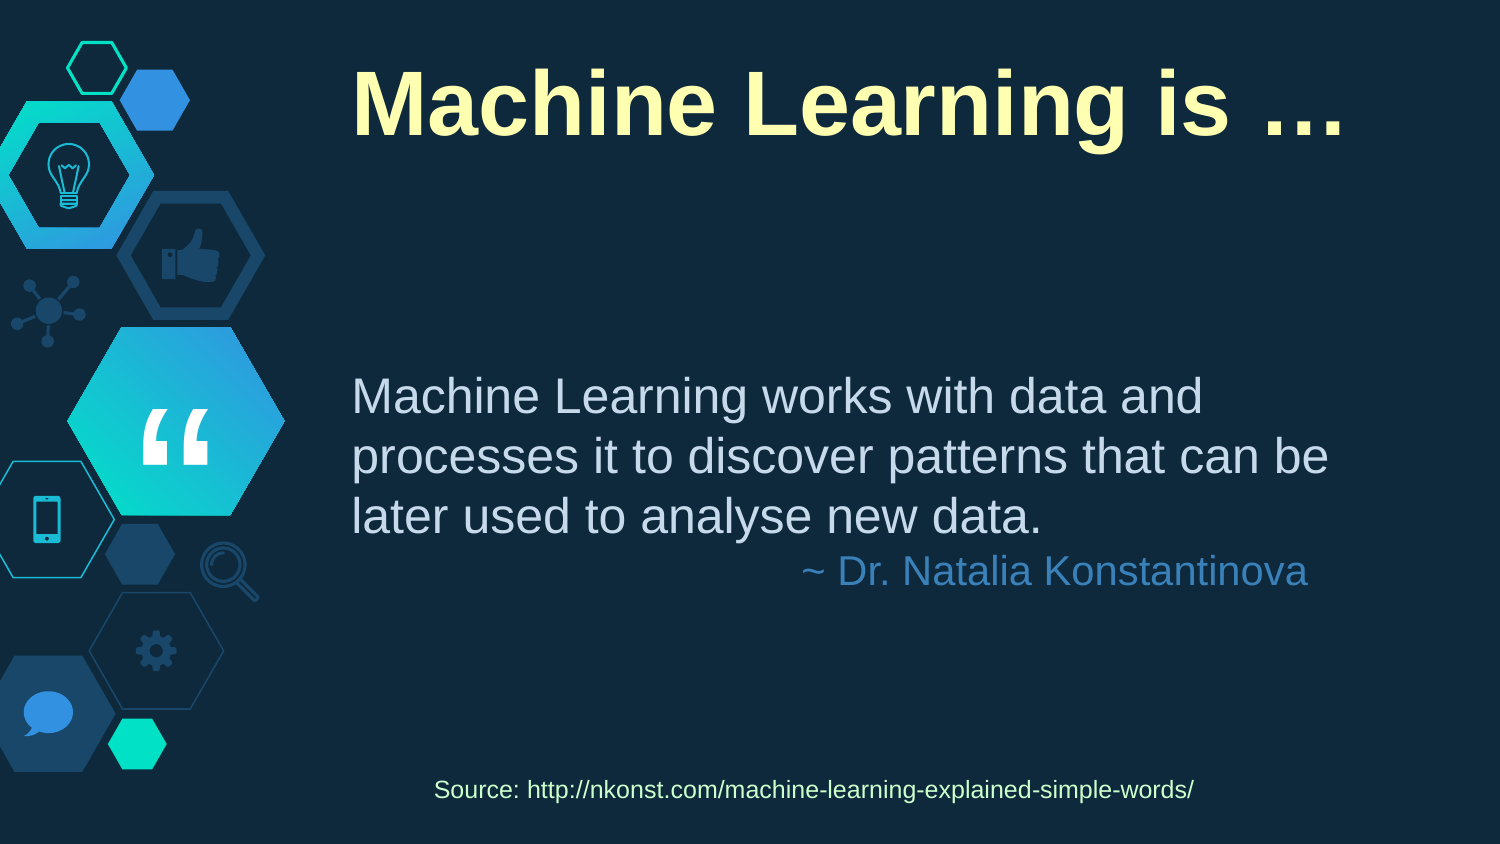

Machine Learning is …
Machine Learning works with data and processes it to discover patterns that can be later used to analyse new data.
			~ Dr. Natalia Konstantinova
Source: http://nkonst.com/machine-learning-explained-simple-words/